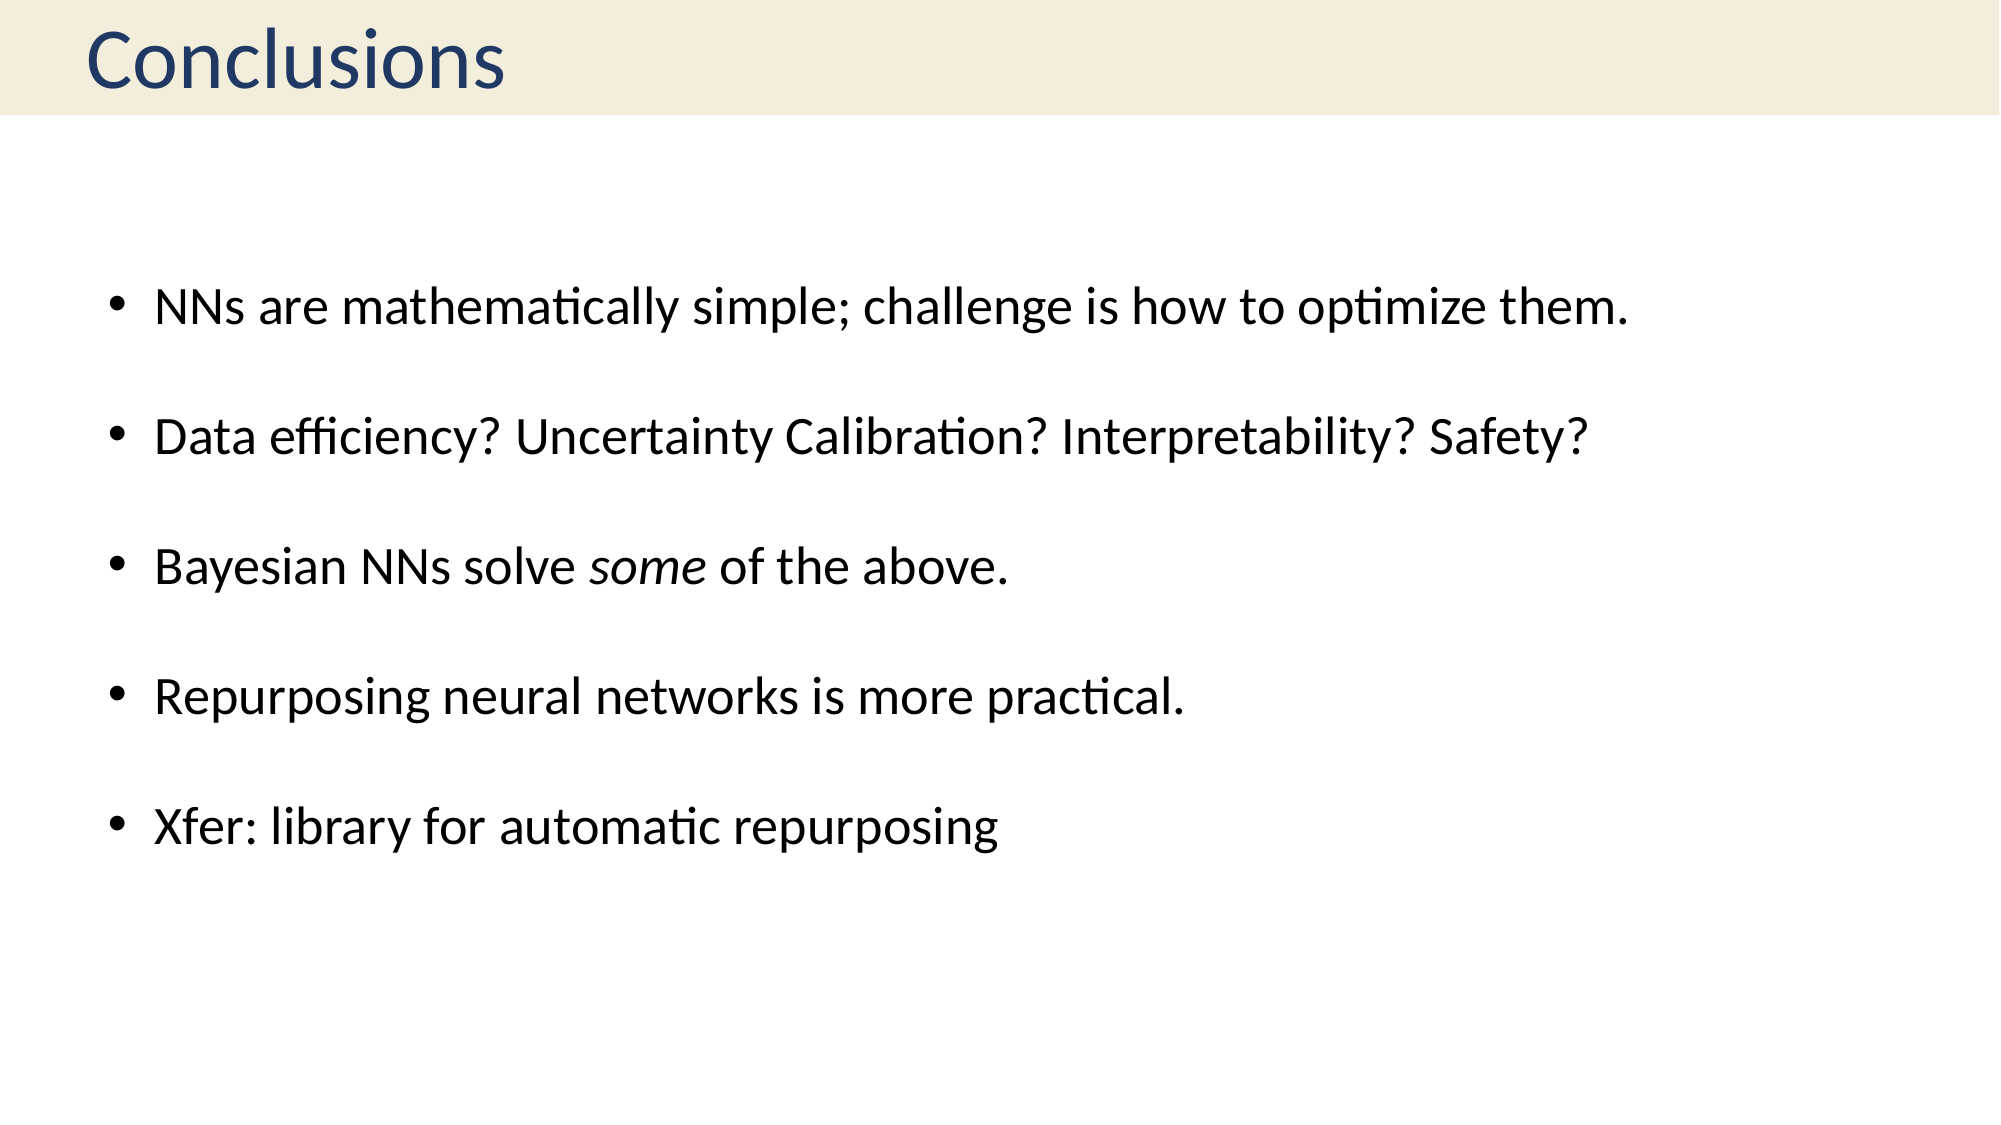

# Conclusions
NNs are mathematically simple; challenge is how to optimize them.
Data efficiency? Uncertainty Calibration? Interpretability? Safety?
Bayesian NNs solve some of the above.
Repurposing neural networks is more practical.
Xfer: library for automatic repurposing